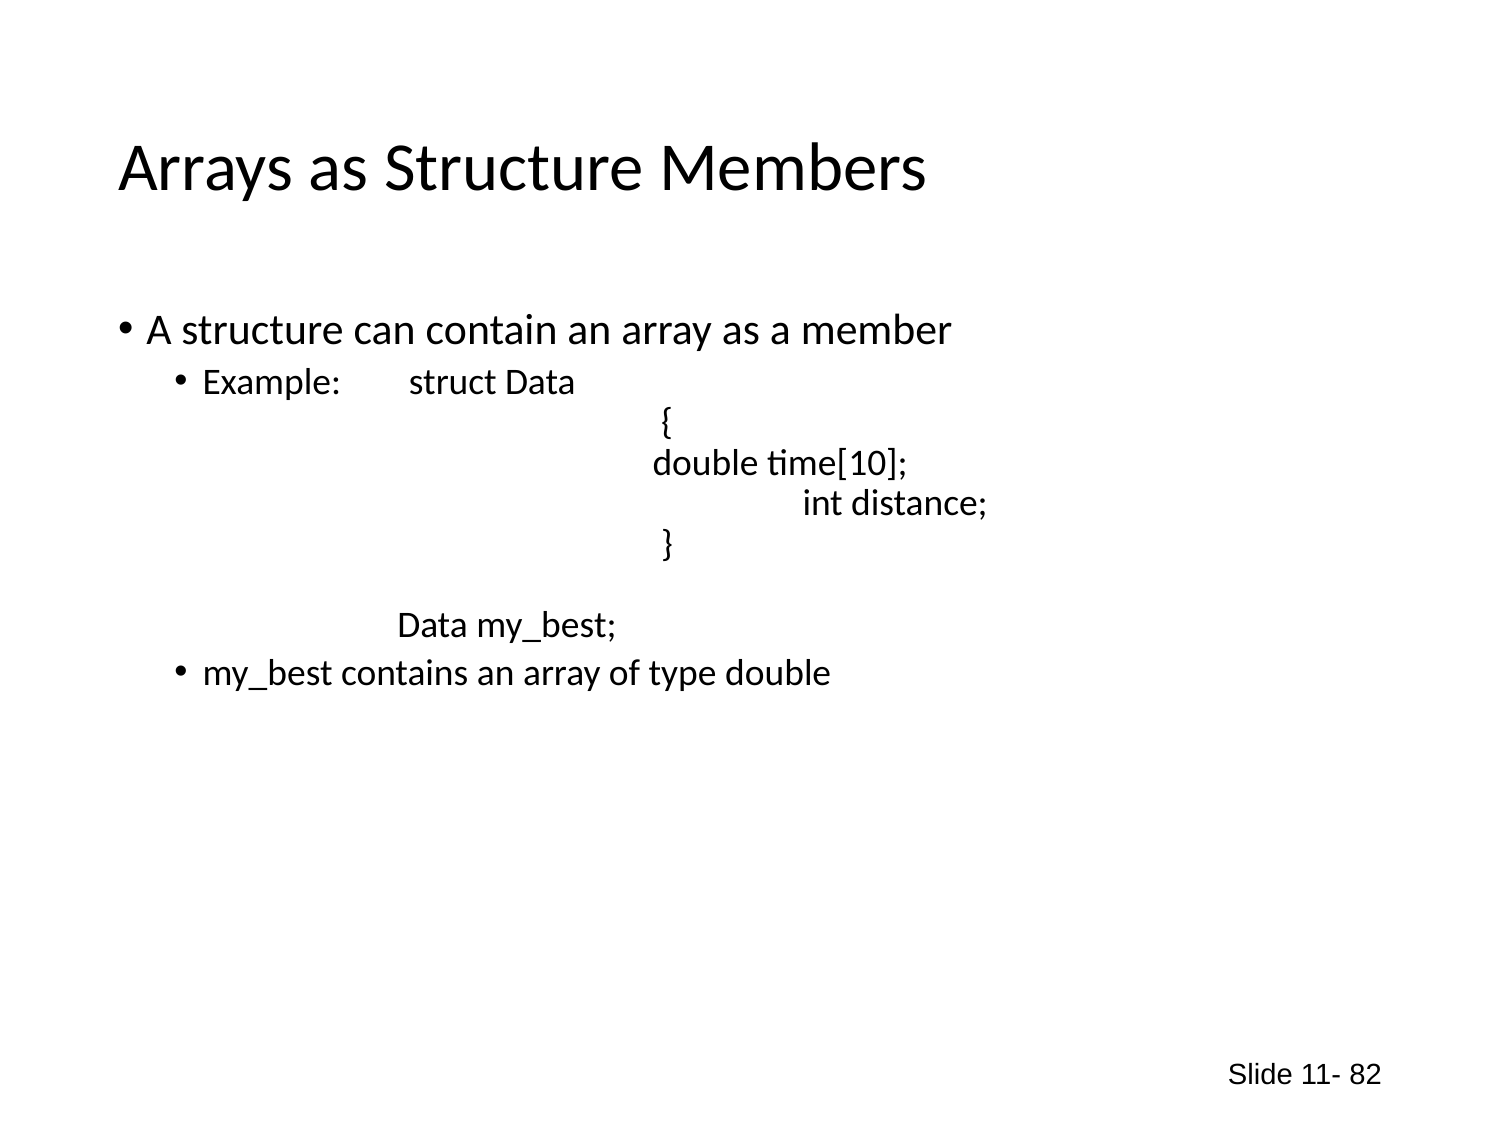

# Arrays as Structure Members
A structure can contain an array as a member
Example:        struct Data
 			 {
         			double time[10];
 				int distance;
 			 }
                       Data my_best;
my_best contains an array of type double

Slide 11- 82